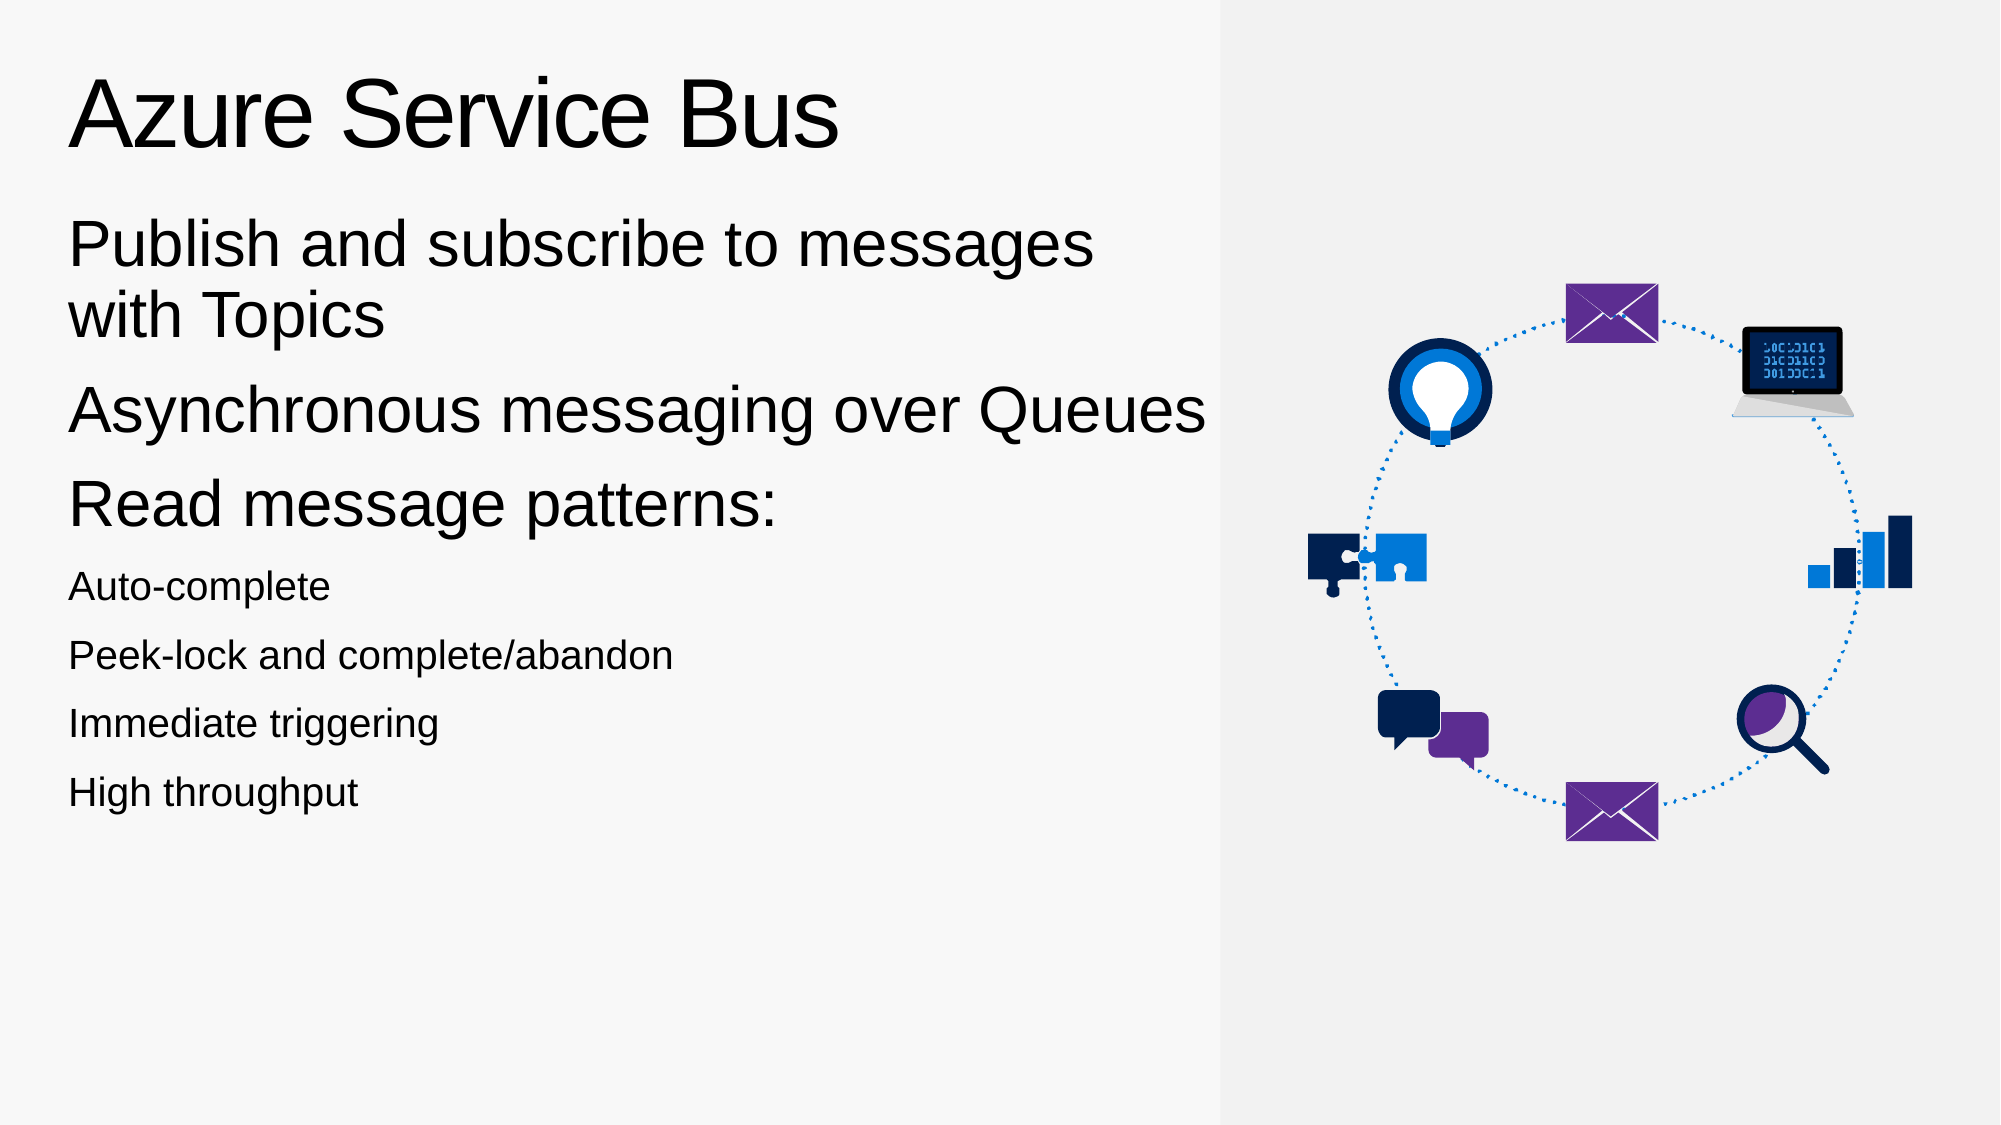

# Azure Service Bus
Publish and subscribe to messages
with Topics
Asynchronous messaging over Queues
Read message patterns:
Auto-complete
Peek-lock and complete/abandon
Immediate triggering
High throughput